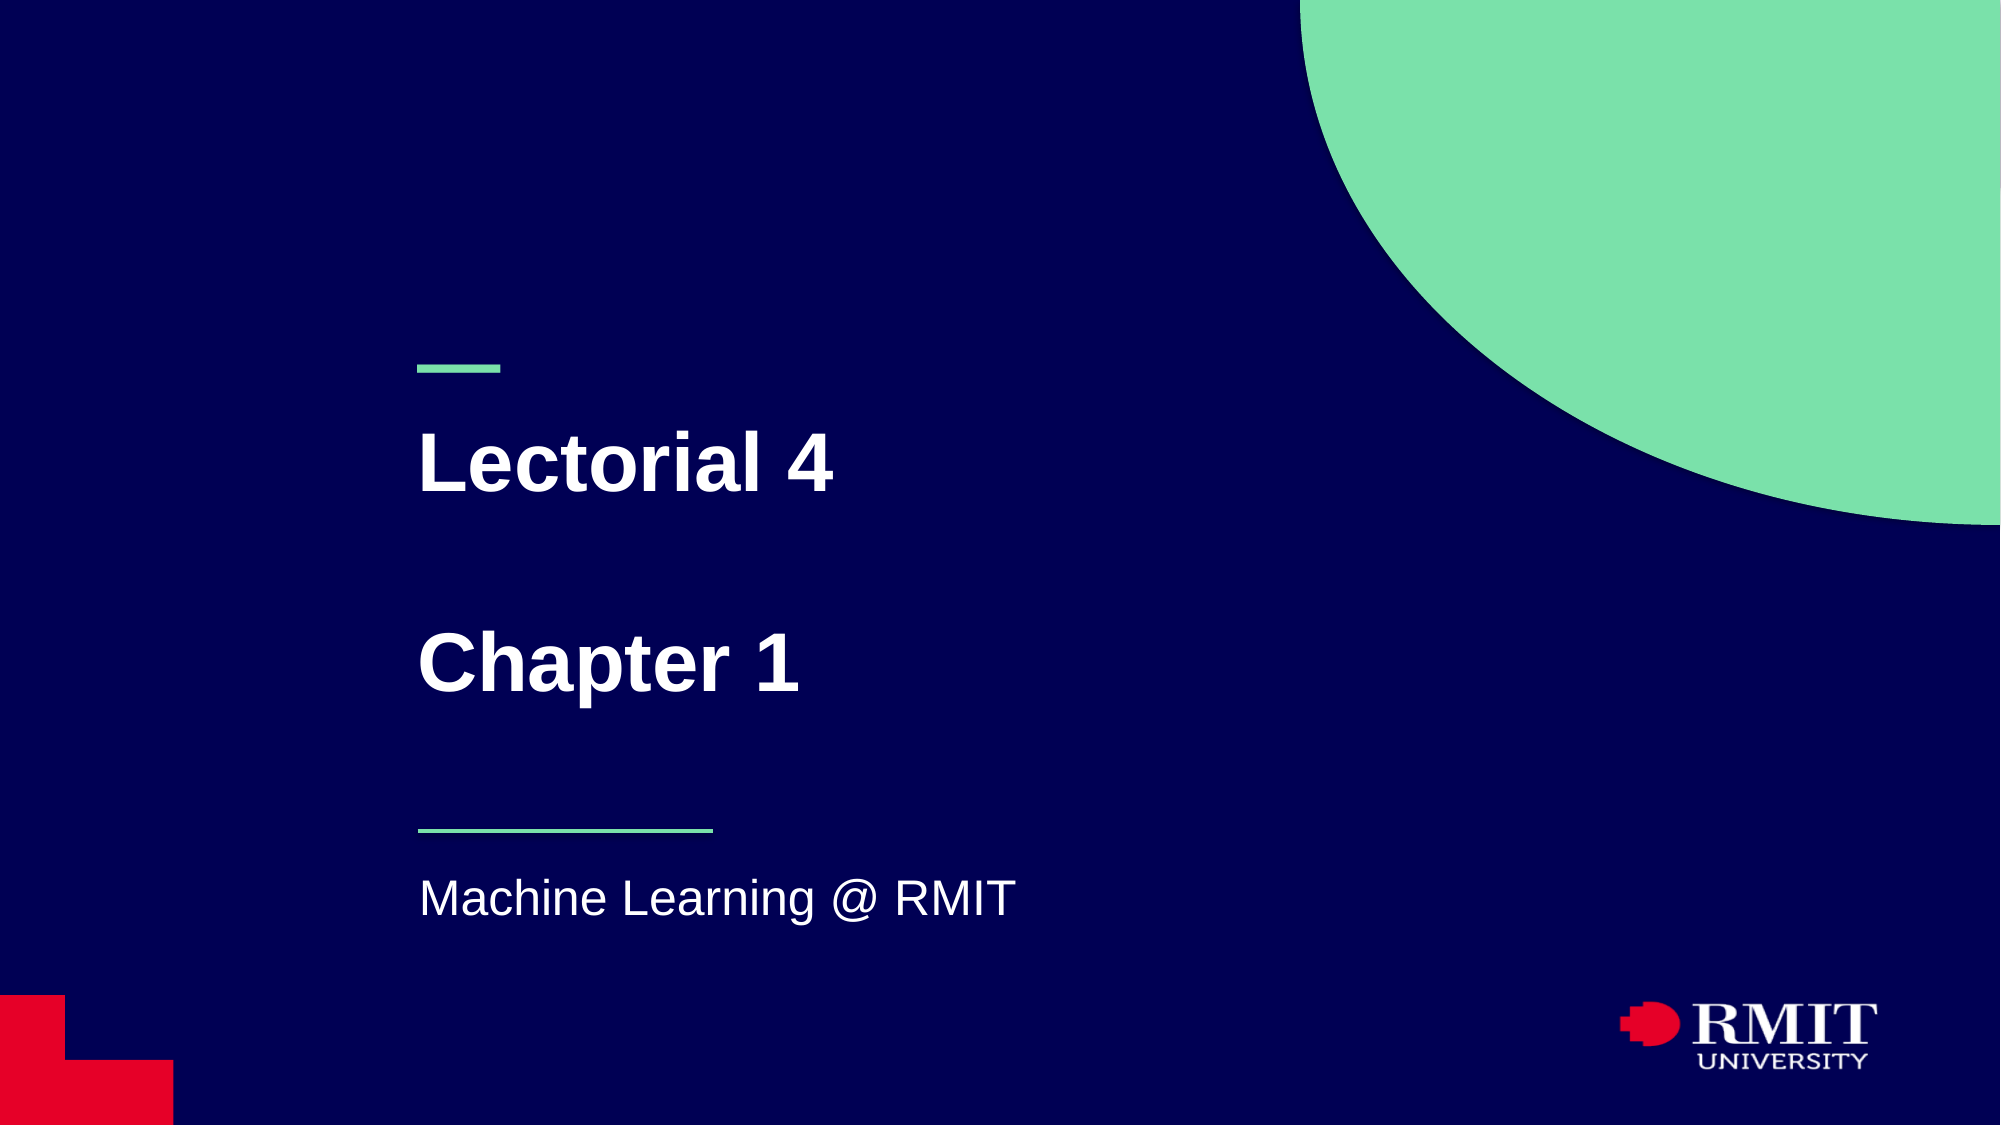

# — Lectorial 4 Chapter 1
Machine Learning @ RMIT